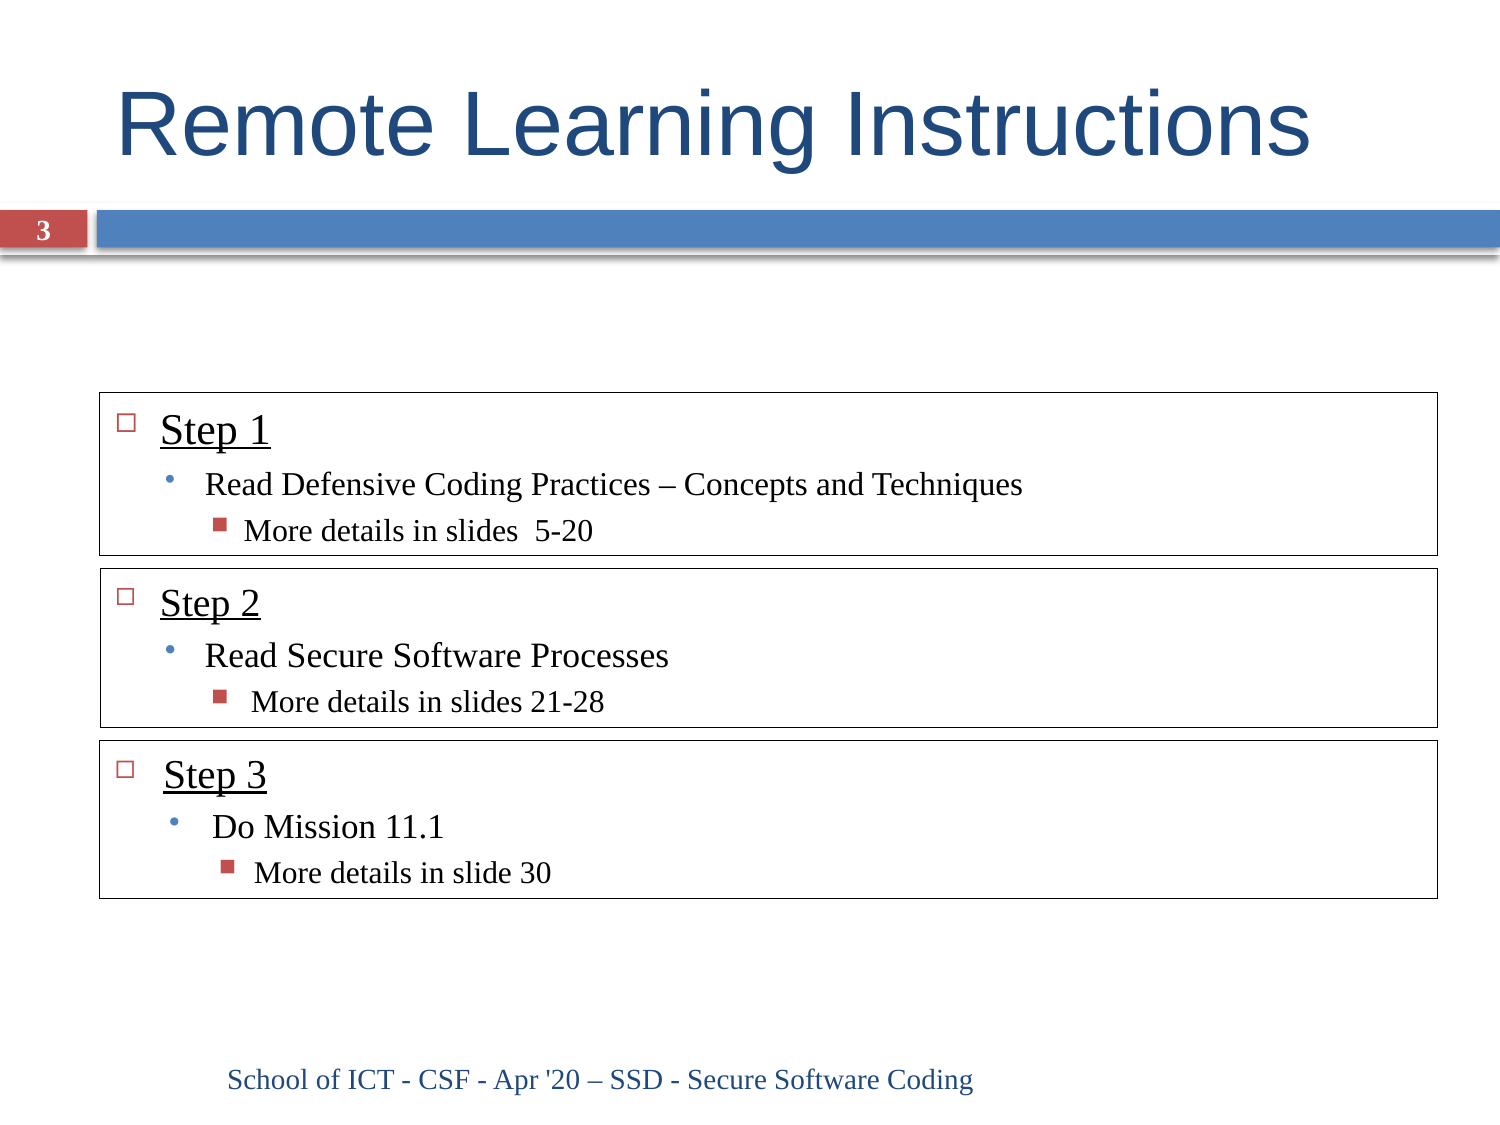

# Remote Learning Instructions
3
Step 1
Read Defensive Coding Practices – Concepts and Techniques
More details in slides  5-20

Step 2
Read Secure Software Processes
 More details in slides 21-28

Step 3
Do Mission 11.1
More details in slide 30

School of ICT - CSF - Apr '20 – SSD - Secure Software Coding